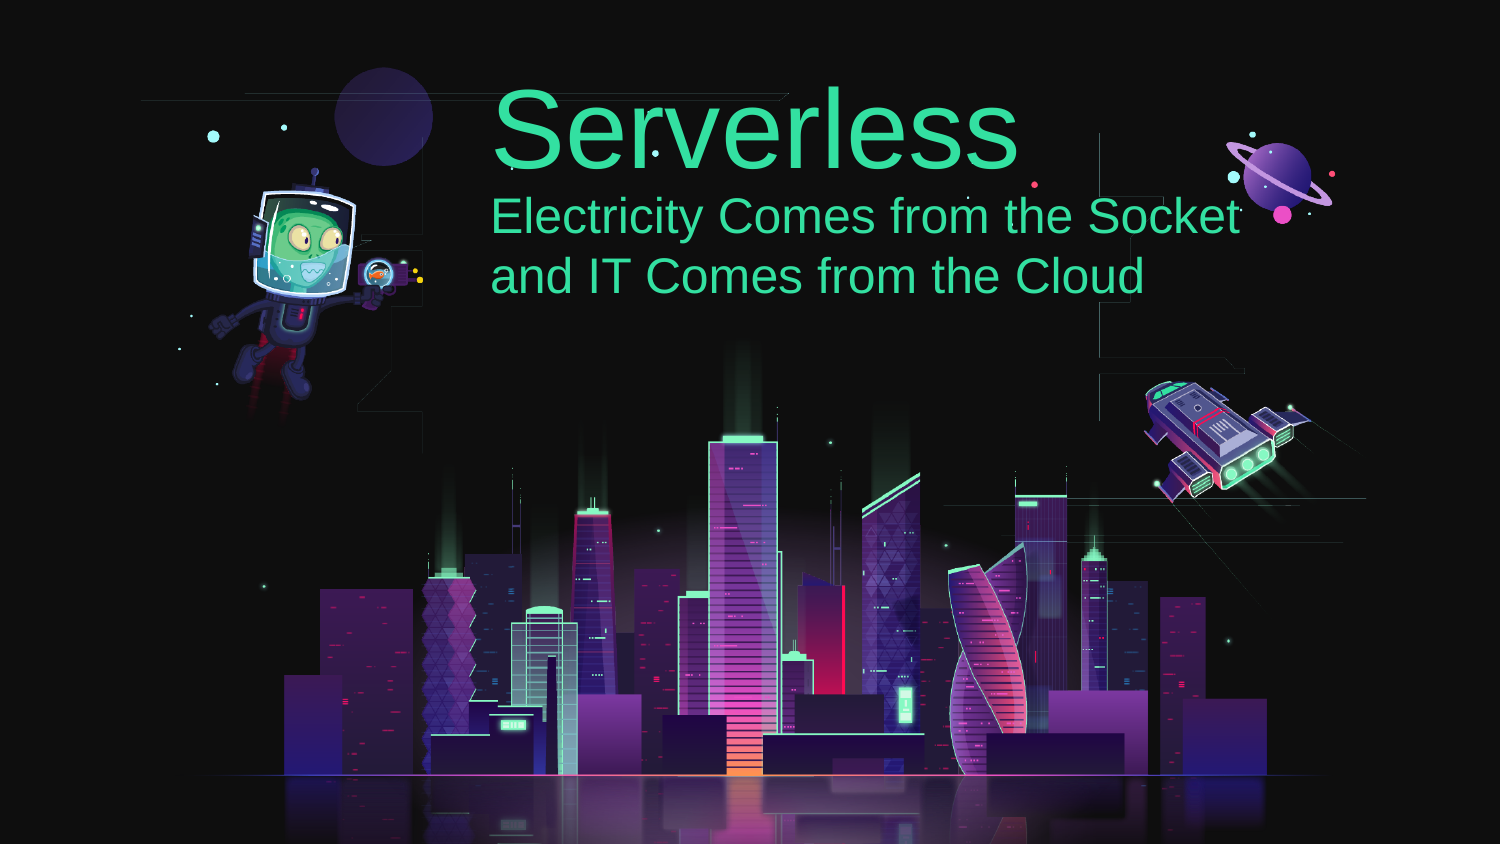

# Serverless
Electricity Comes from the Socket
and IT Comes from the Cloud